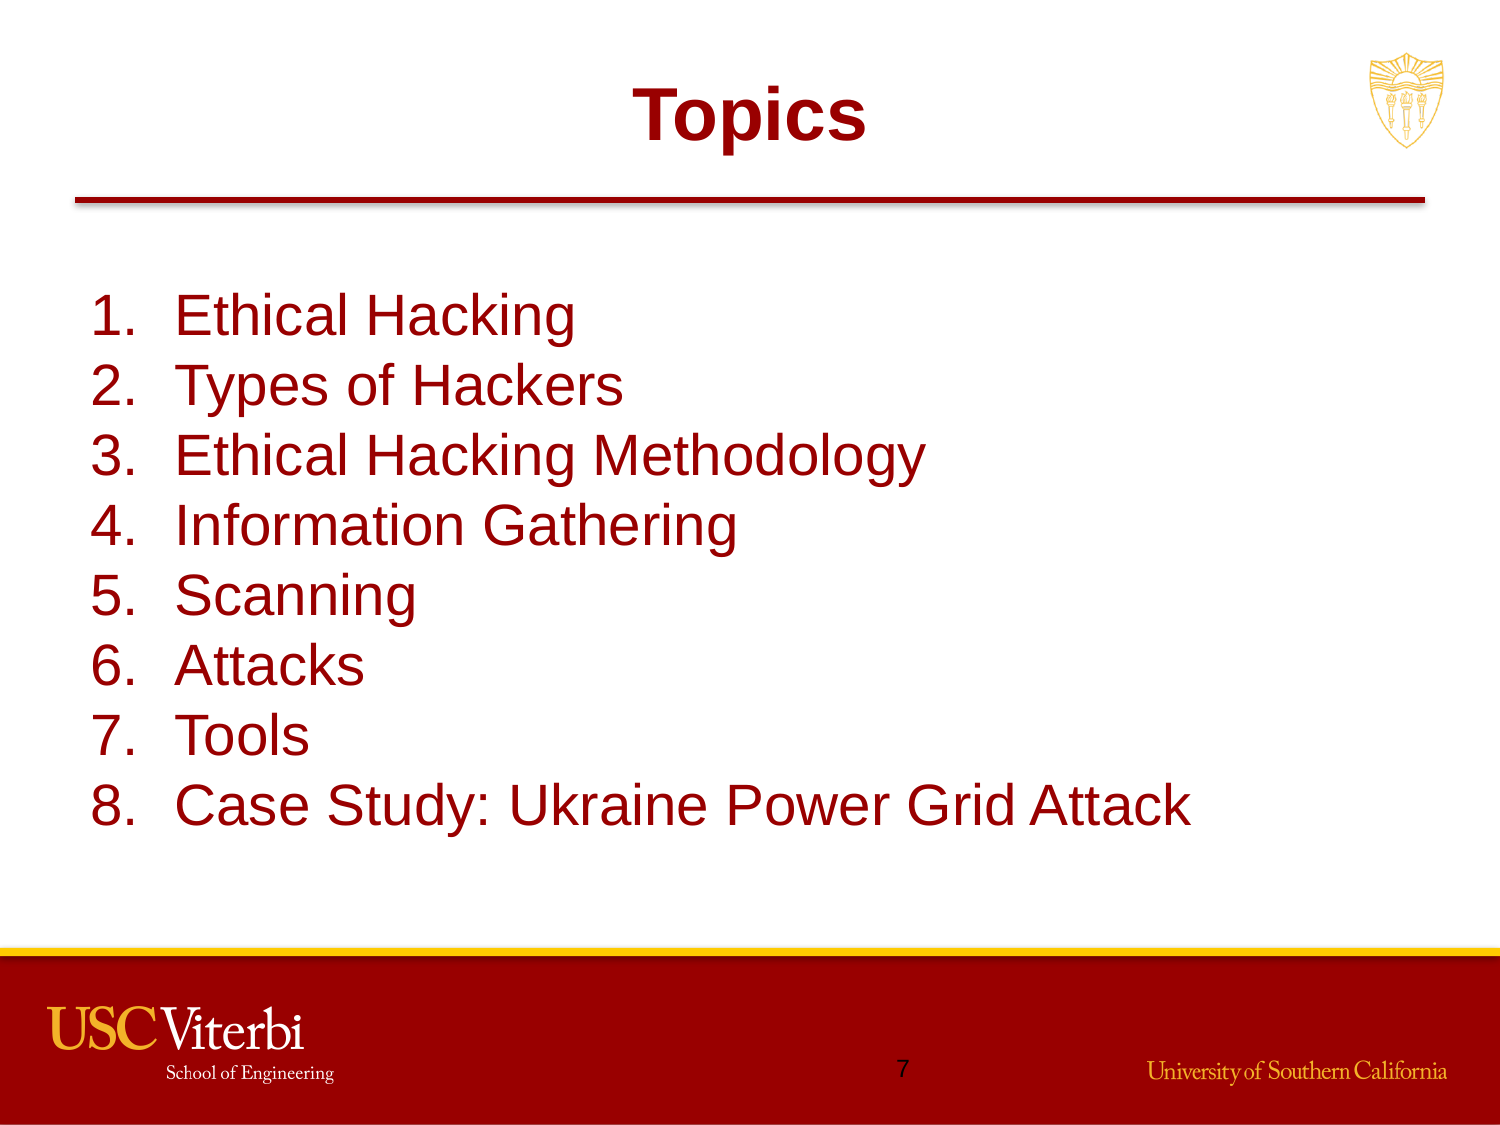

# Topics

Ethical Hacking
Types of Hackers
Ethical Hacking Methodology
Information Gathering
Scanning
Attacks
Tools
Case Study: Ukraine Power Grid Attack

7